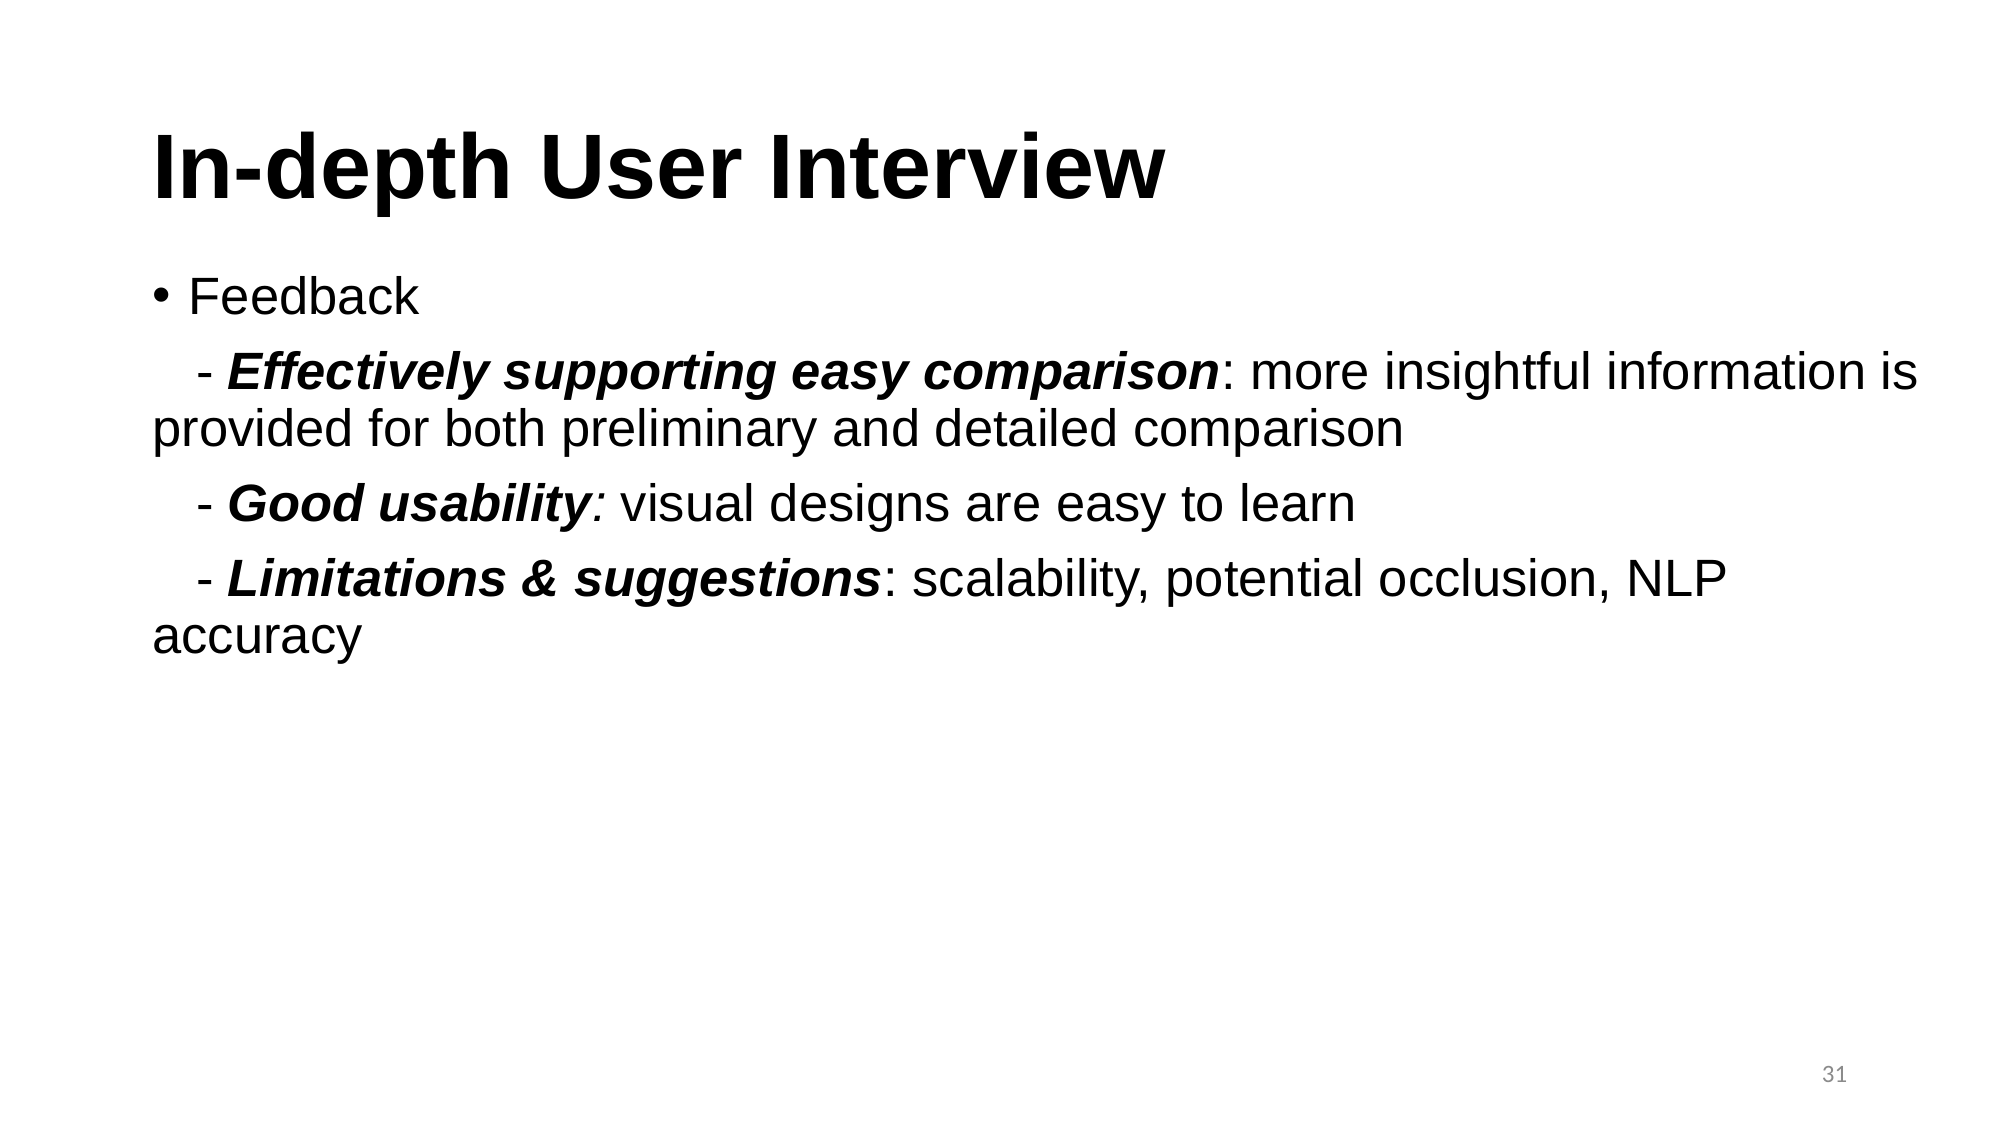

# In-depth User Interview
Feedback
   - Effectively supporting easy comparison: more insightful information is provided for both preliminary and detailed comparison
   - Good usability: visual designs are easy to learn
   - Limitations & suggestions: scalability, potential occlusion, NLP accuracy

31